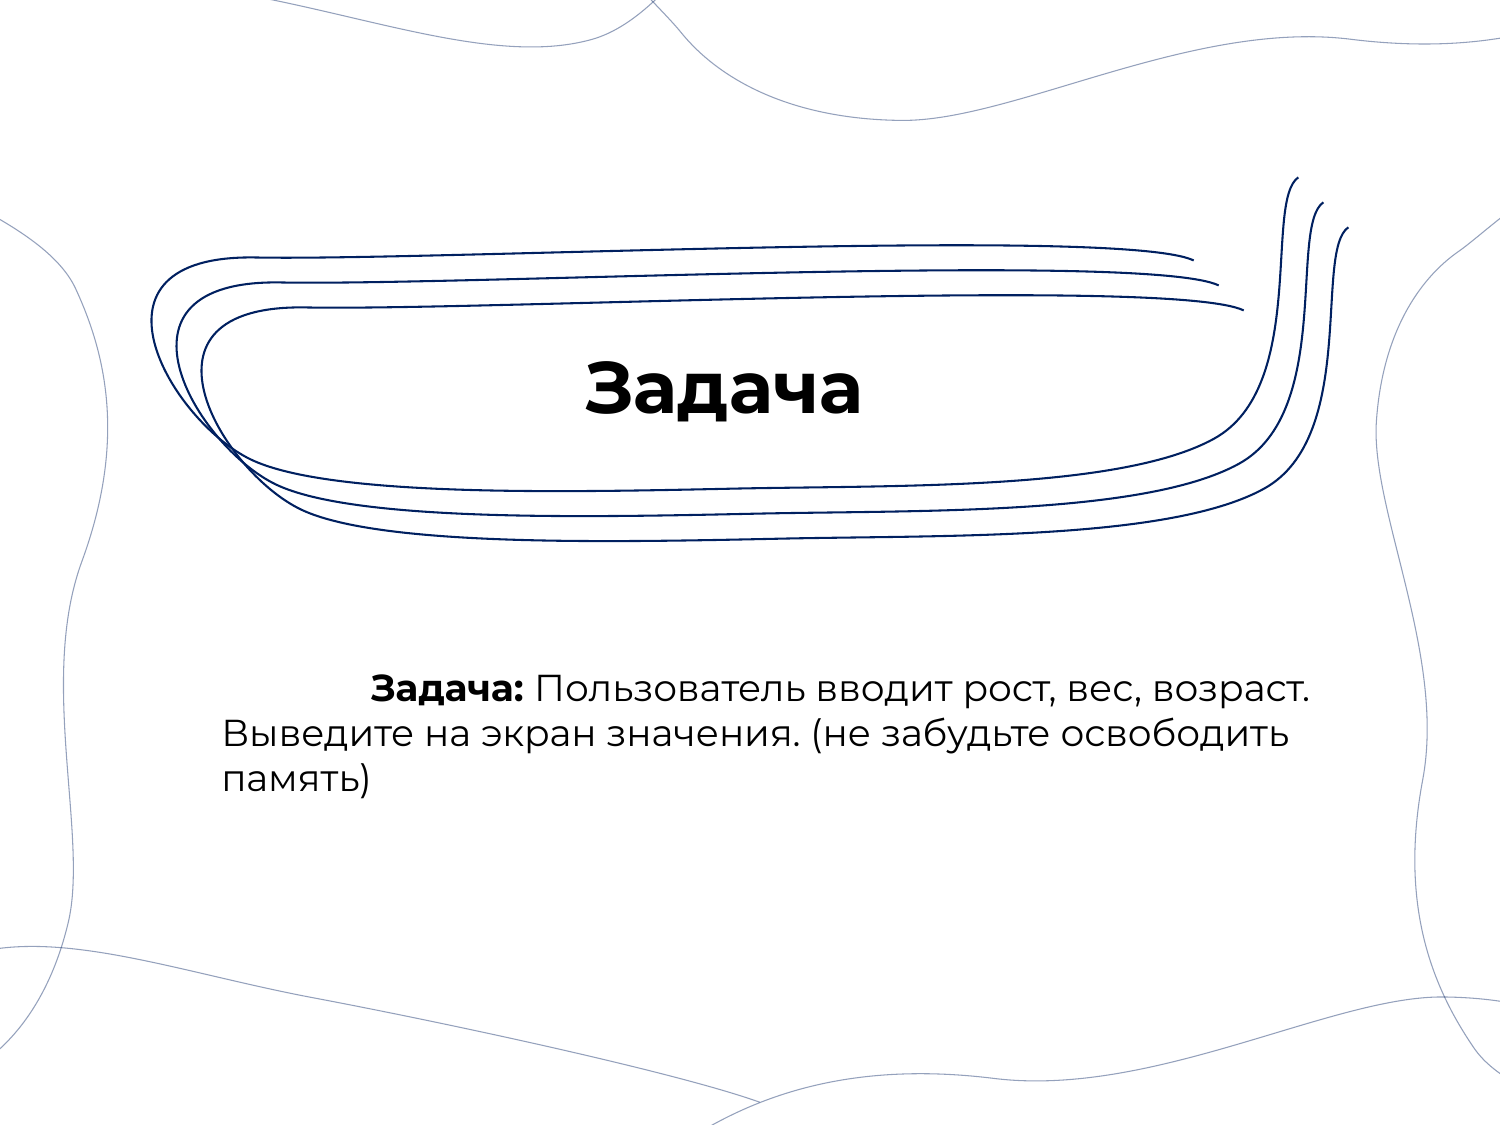

# Задача

	Задача: Пользователь вводит рост, вес, возраст. Выведите на экран значения. (не забудьте освободить память)